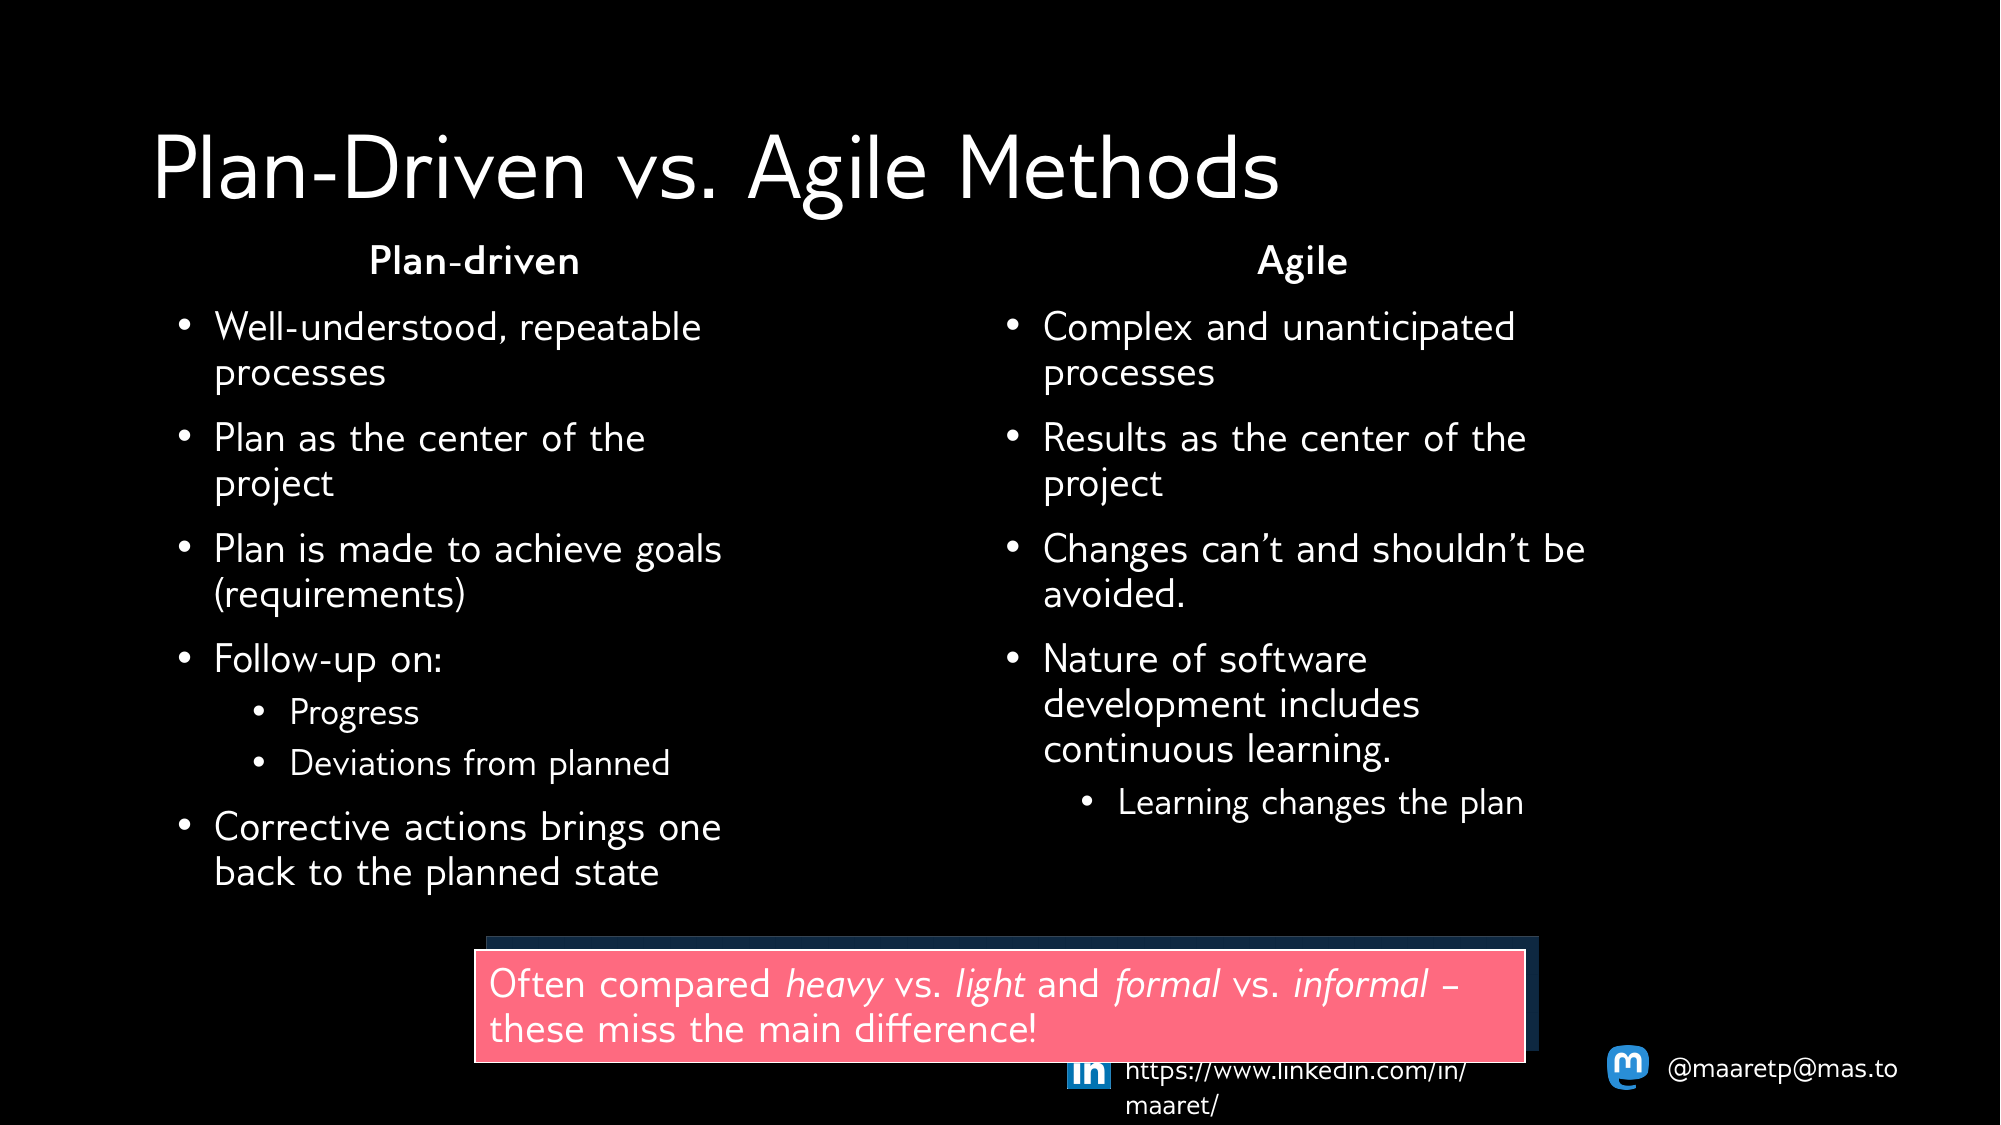

# Plan-Driven vs. Agile Methods
Plan-driven
Well-understood, repeatable processes
Plan as the center of the project
Plan is made to achieve goals (requirements)
Follow-up on:
Progress
Deviations from planned
Corrective actions brings one back to the planned state
Agile
Complex and unanticipated processes
Results as the center of the project
Changes can’t and shouldn’t be avoided.
Nature of software development includes continuous learning.
Learning changes the plan

Often compared heavy vs. light and formal vs. informal – these miss the main difference!